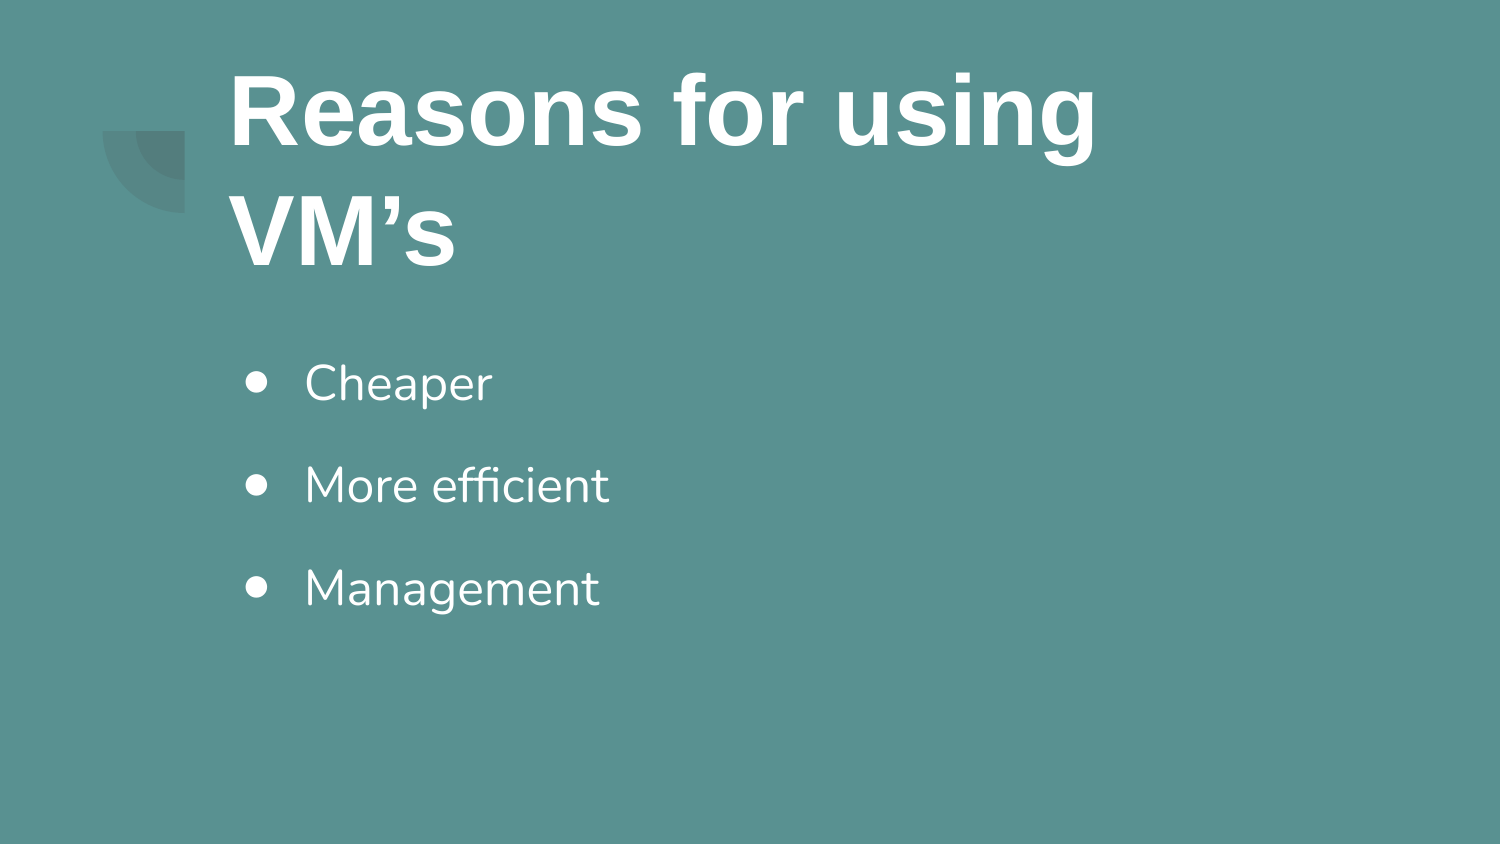

# Reasons for using VM’s
Cheaper
More efficient
Management